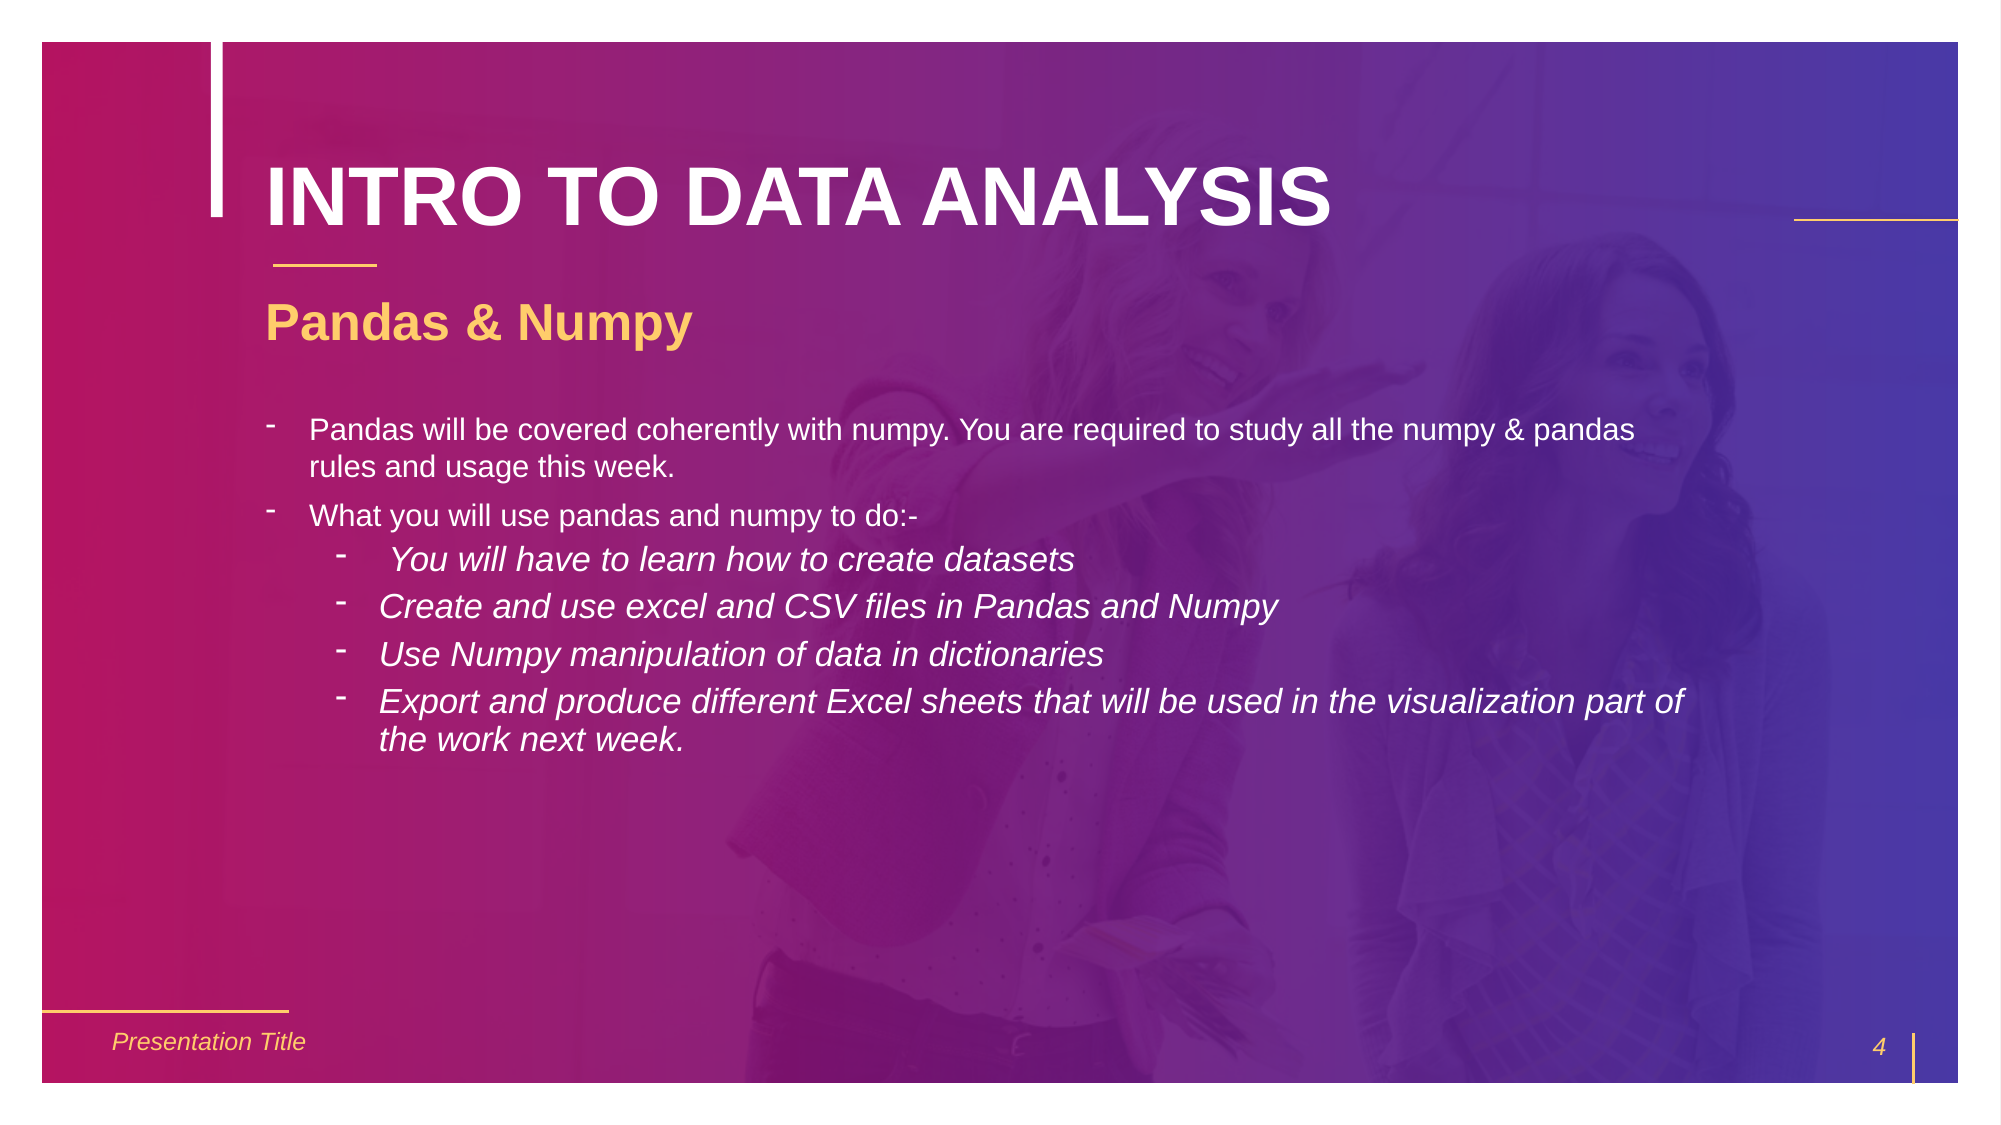

# INTRO TO DATA ANALYSIS

Pandas & Numpy
Pandas will be covered coherently with numpy. You are required to study all the numpy & pandas rules and usage this week.
What you will use pandas and numpy to do:-
 You will have to learn how to create datasets
Create and use excel and CSV files in Pandas and Numpy
Use Numpy manipulation of data in dictionaries
Export and produce different Excel sheets that will be used in the visualization part of the work next week.
Presentation Title
4